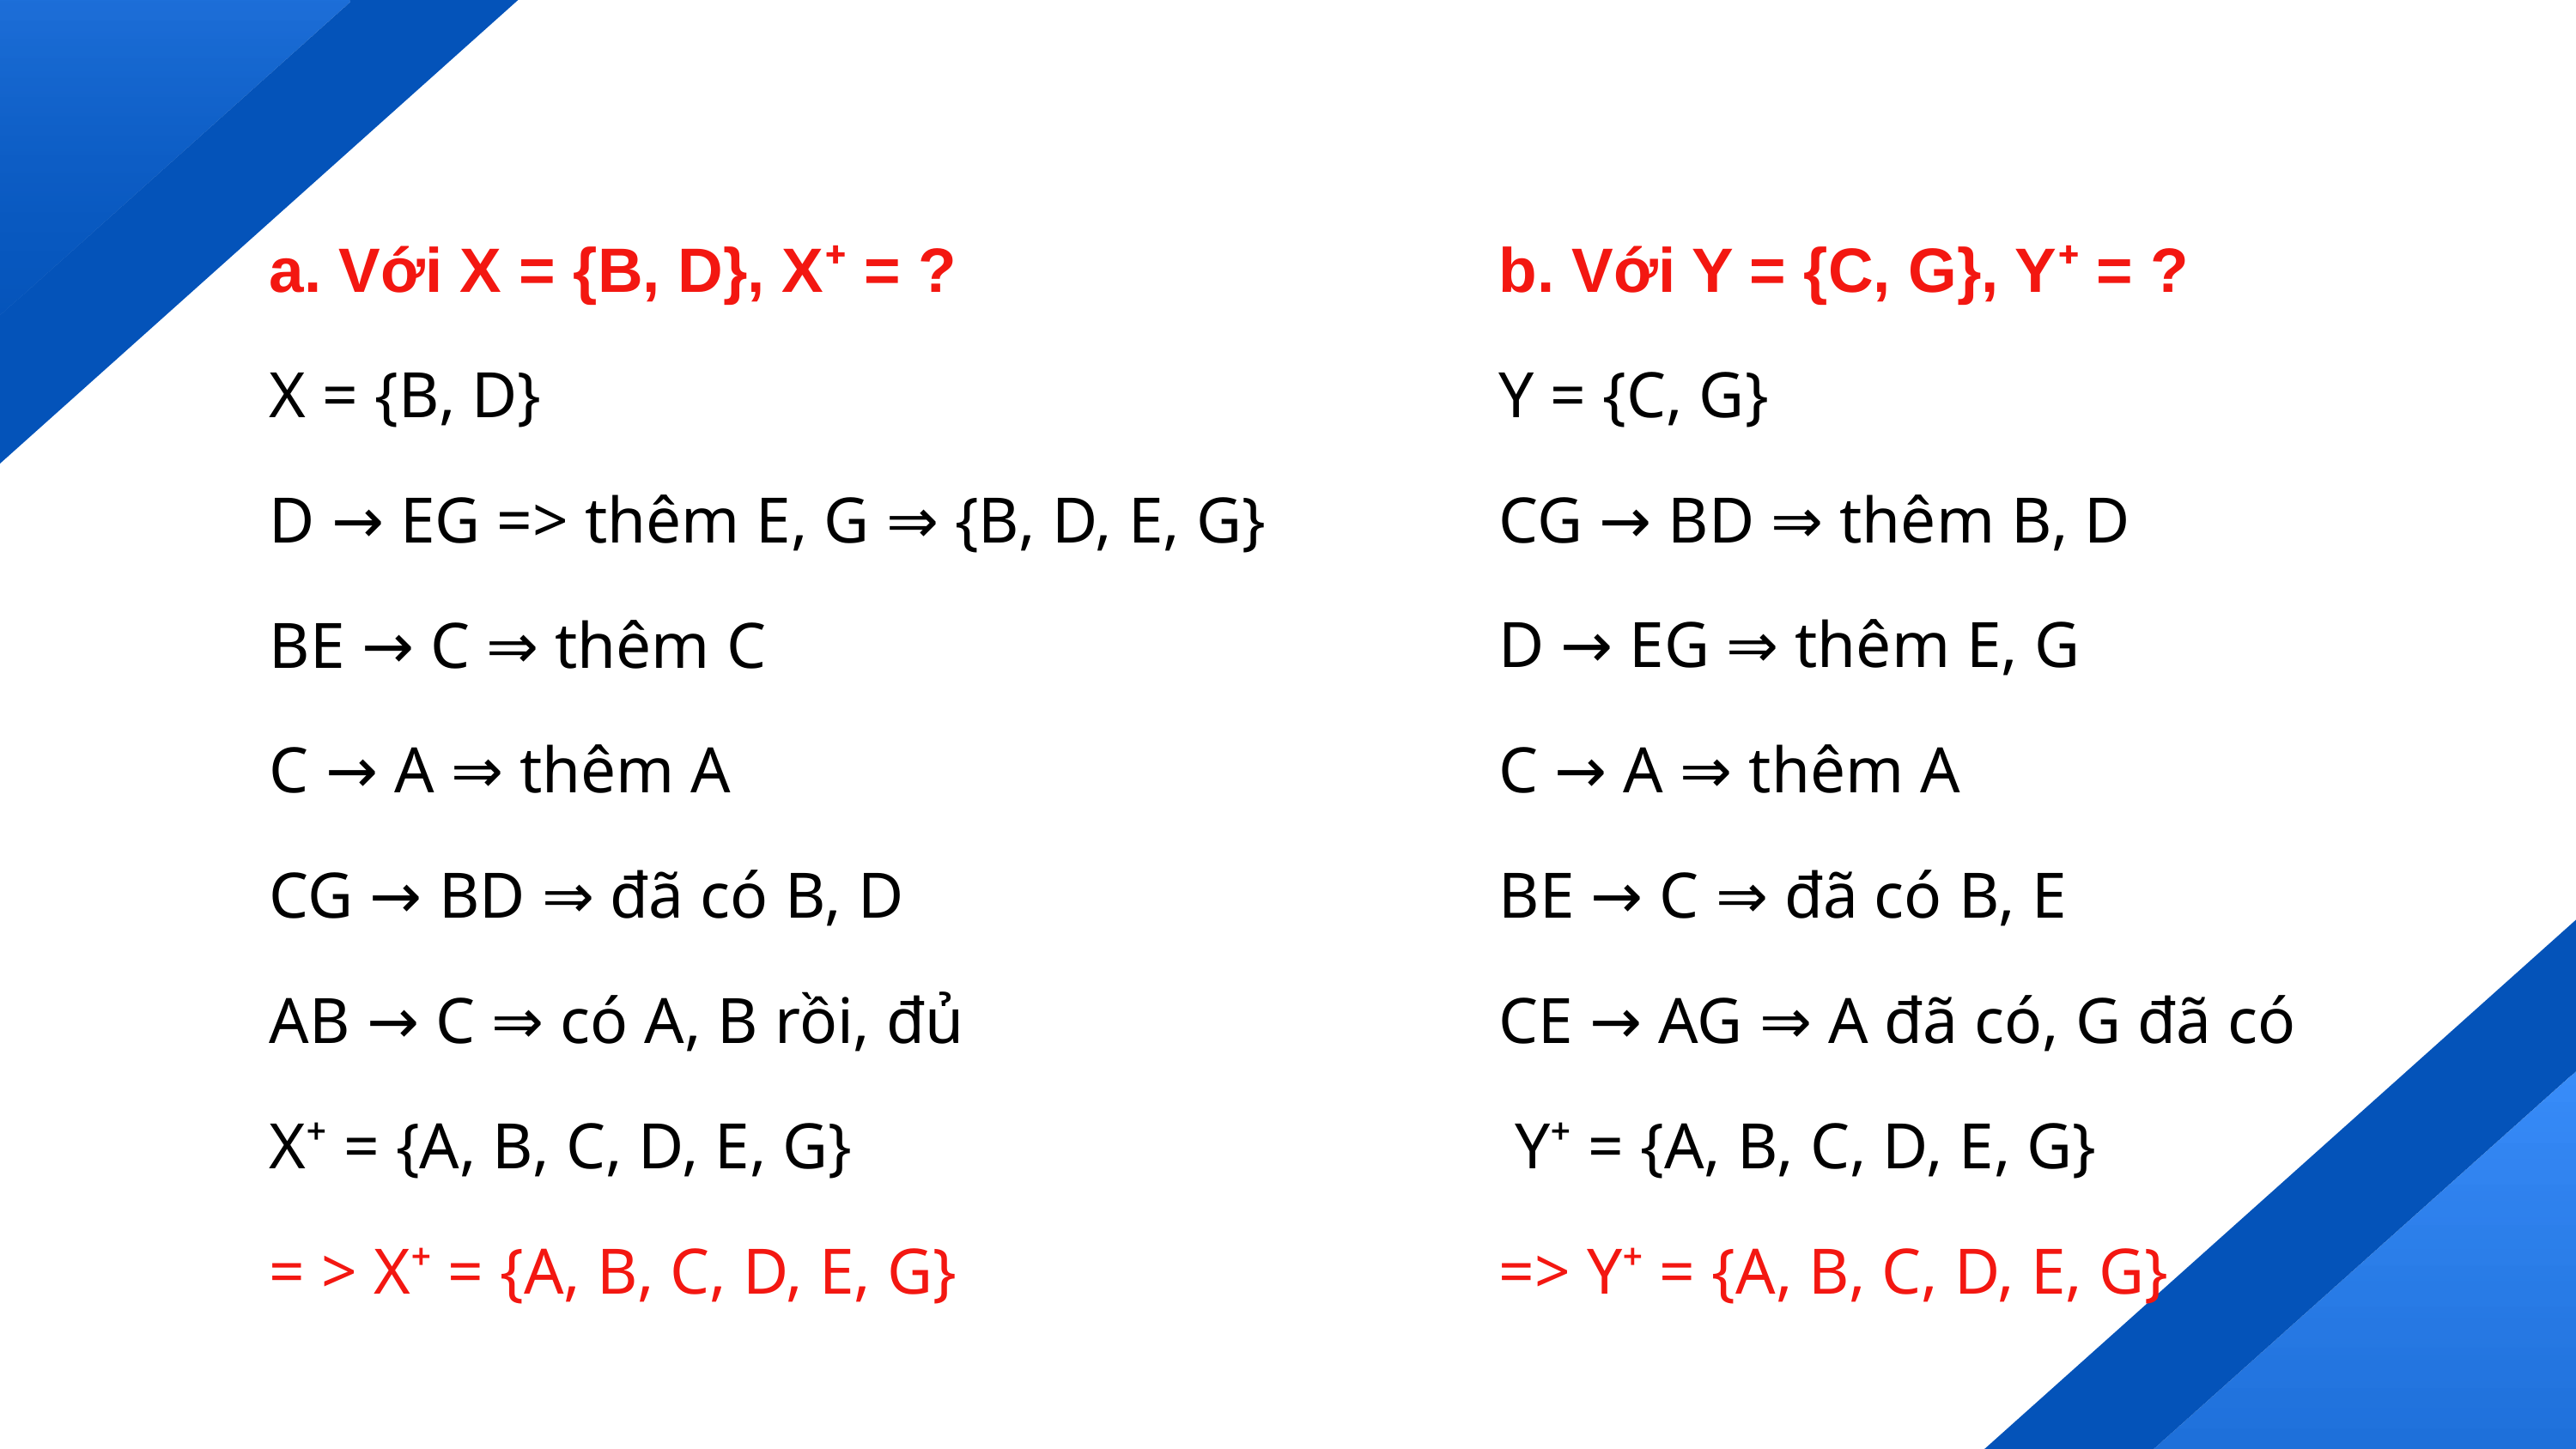

b. Với Y = {C, G}, Y⁺ = ?
Y = {C, G}
CG → BD ⇒ thêm B, D
D → EG ⇒ thêm E, G
C → A ⇒ thêm A
BE → C ⇒ đã có B, E
CE → AG ⇒ A đã có, G đã có
 Y⁺ = {A, B, C, D, E, G}
=> Y⁺ = {A, B, C, D, E, G}
a. Với X = {B, D}, X⁺ = ?
X = {B, D}
D → EG => thêm E, G ⇒ {B, D, E, G}
BE → C ⇒ thêm C
C → A ⇒ thêm A
CG → BD ⇒ đã có B, D
AB → C ⇒ có A, B rồi, đủ
X⁺ = {A, B, C, D, E, G}
= > X⁺ = {A, B, C, D, E, G}